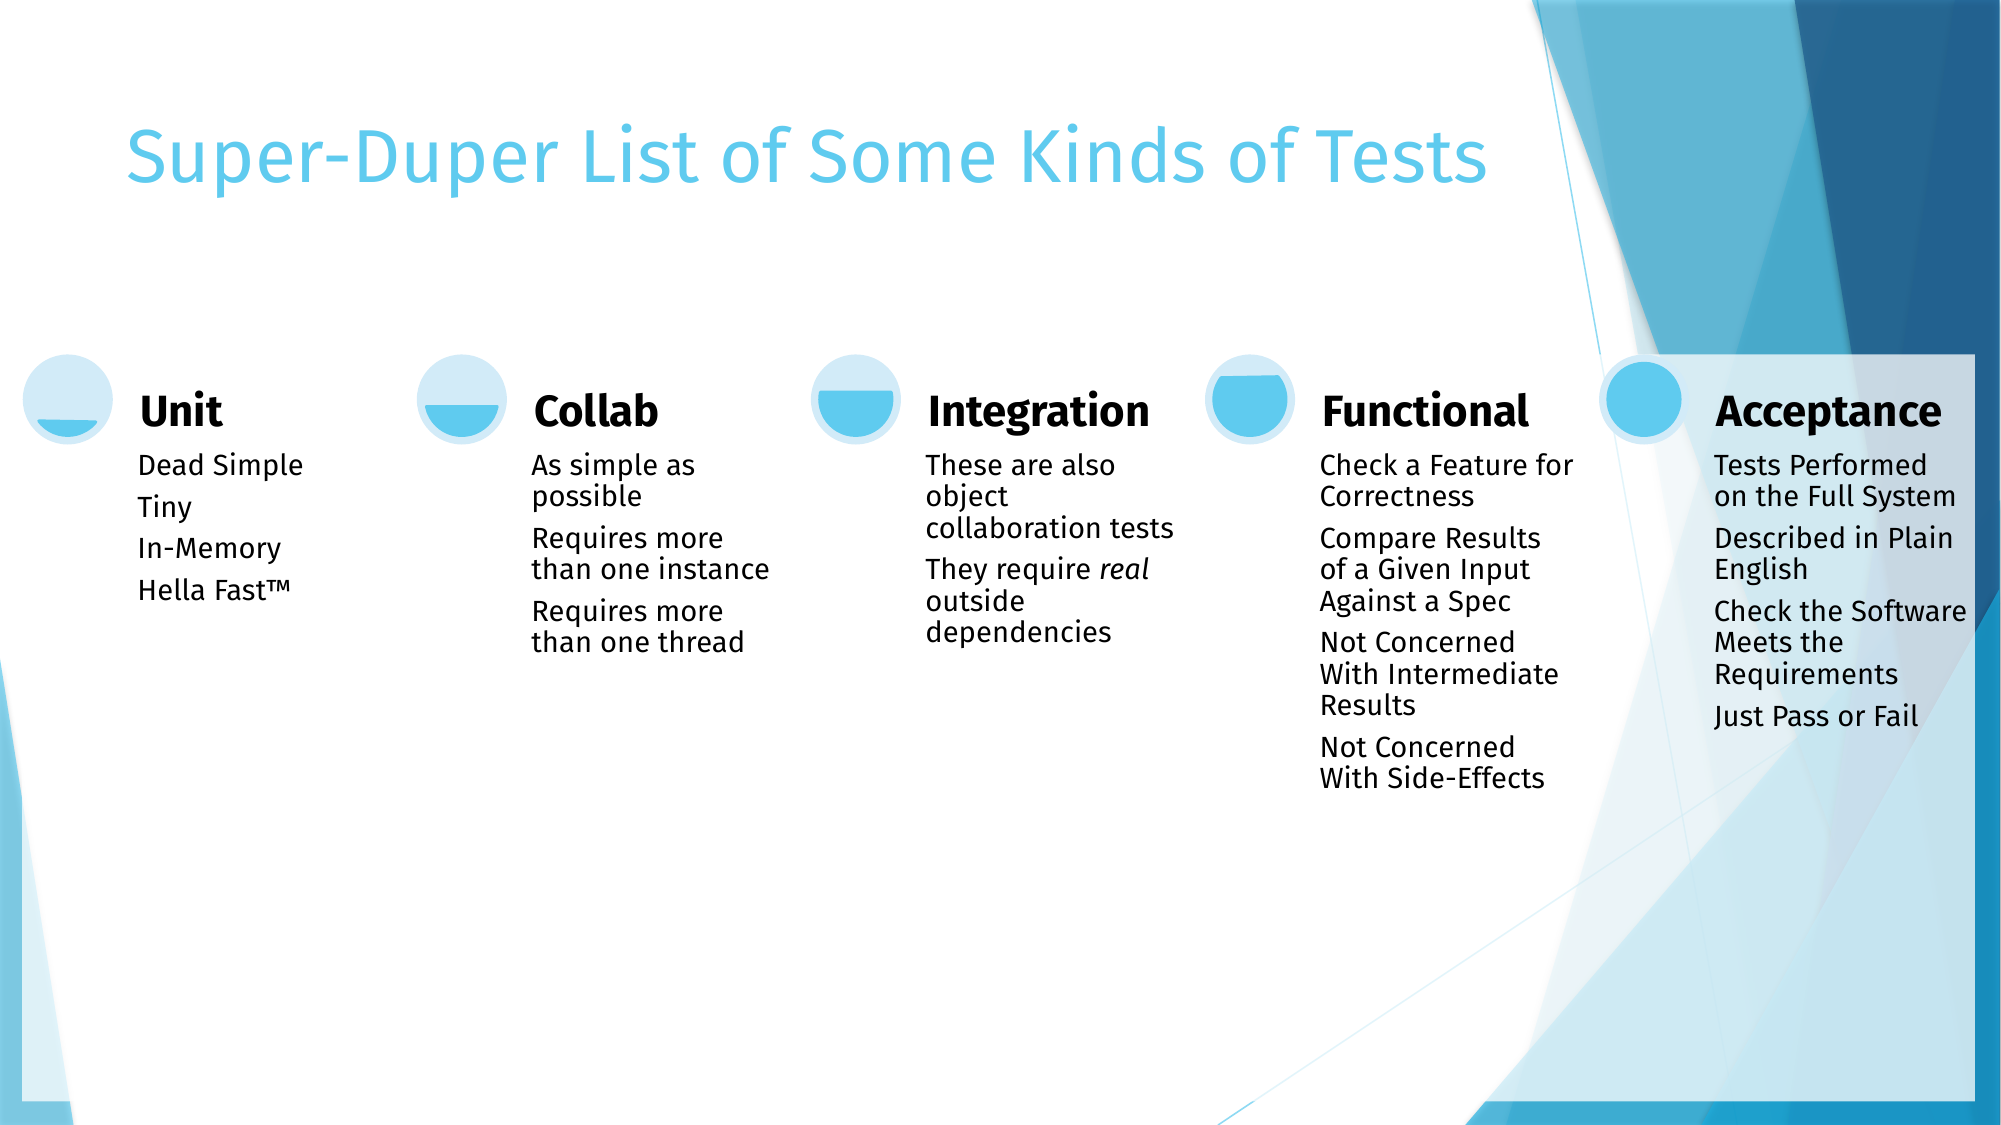

# Super-Duper List of Some Kinds of Tests
Dead Simple
Tiny
In-Memory
Hella Fast™
Unit
As simple as possible
Requires more than one instance
Requires more than one thread
Collab
These are also object collaboration tests
They require real outside dependencies
Integration
Check a Feature for Correctness
Compare Results of a Given Input Against a Spec
Not Concerned With Intermediate Results
Not Concerned With Side-Effects
Functional
Tests Performed on the Full System
Described in Plain English
Check the Software Meets the Requirements
Just Pass or Fail
Acceptance